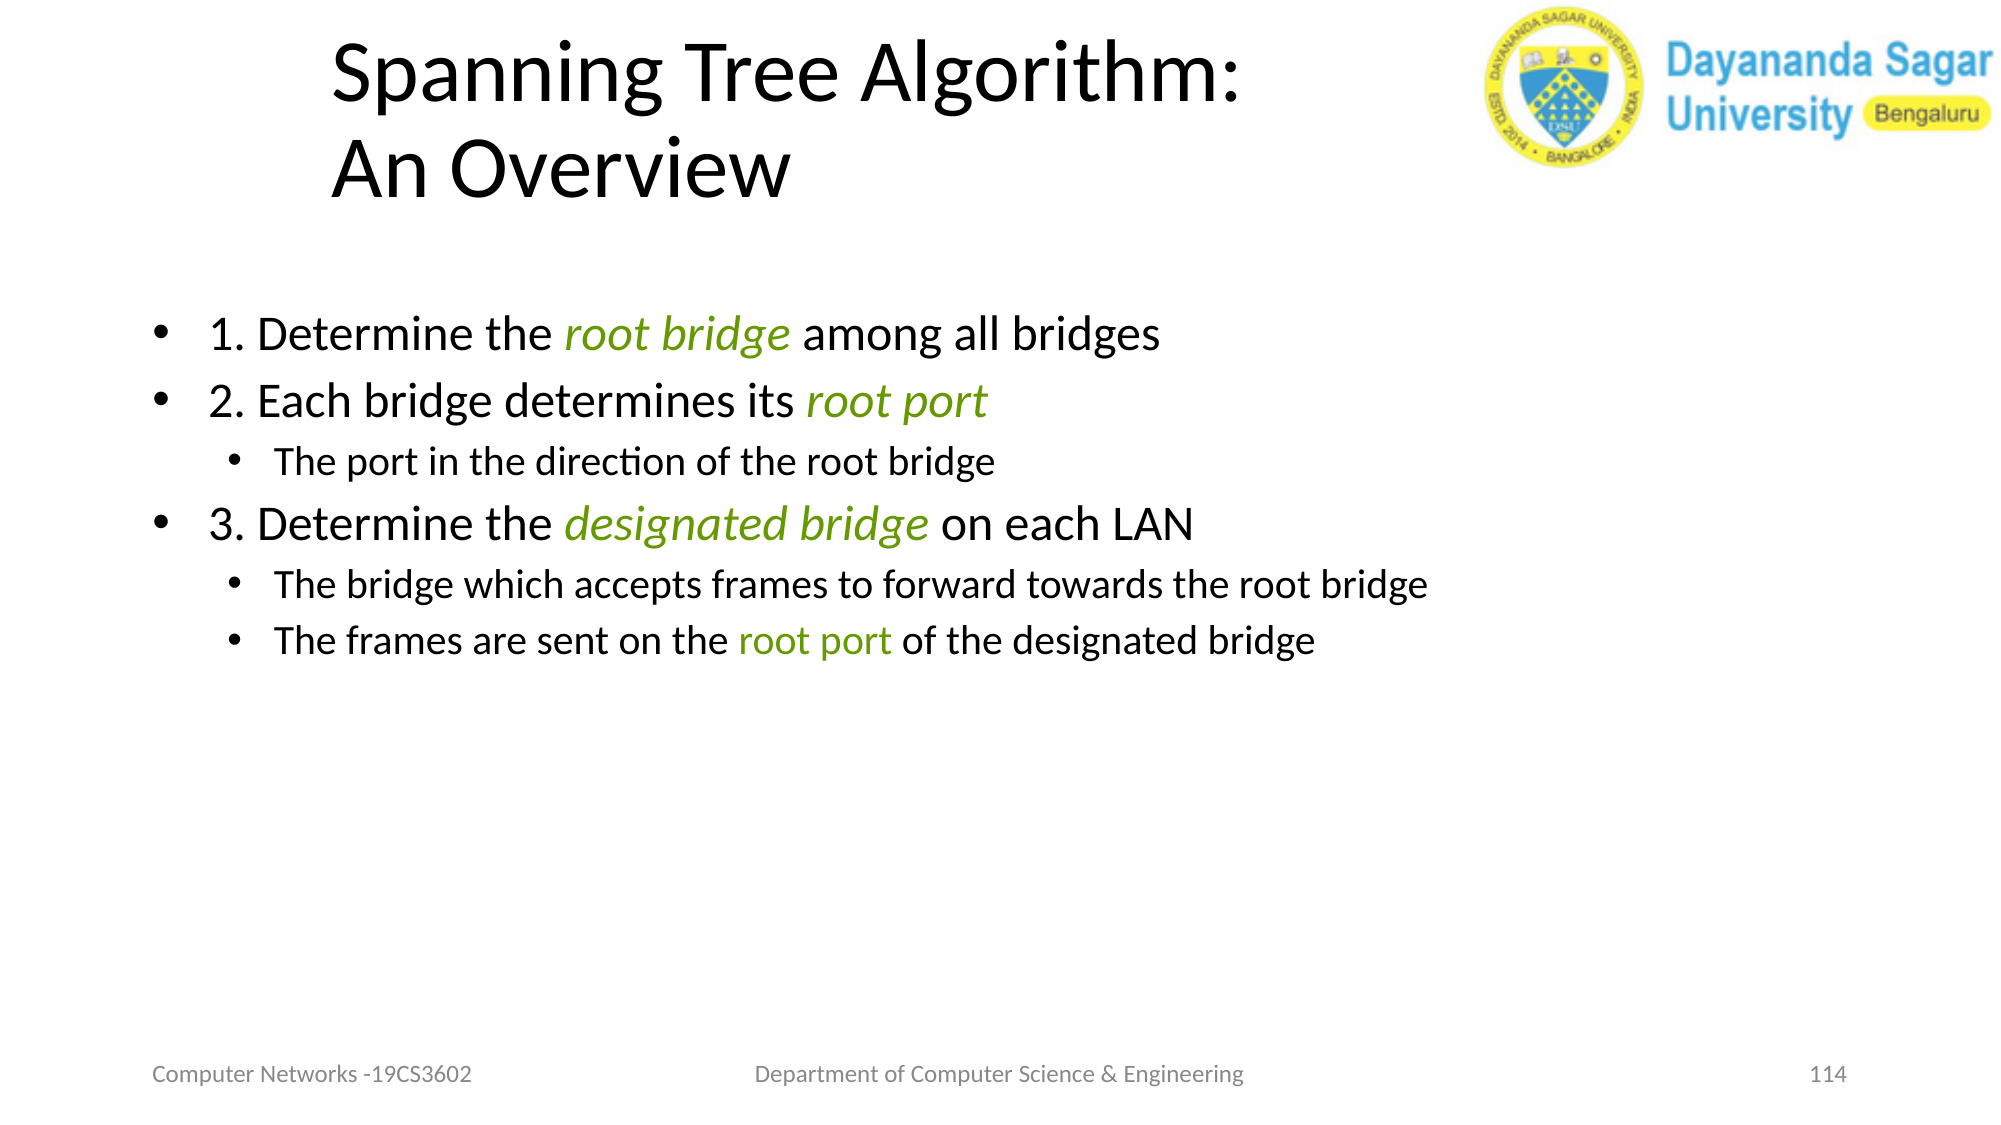

# Spanning Tree Algorithm: An Overview
1. Determine the root bridge among all bridges
2. Each bridge determines its root port
The port in the direction of the root bridge
3. Determine the designated bridge on each LAN
The bridge which accepts frames to forward towards the root bridge
The frames are sent on the root port of the designated bridge
Computer Networks -19CS3602
Department of Computer Science & Engineering
114